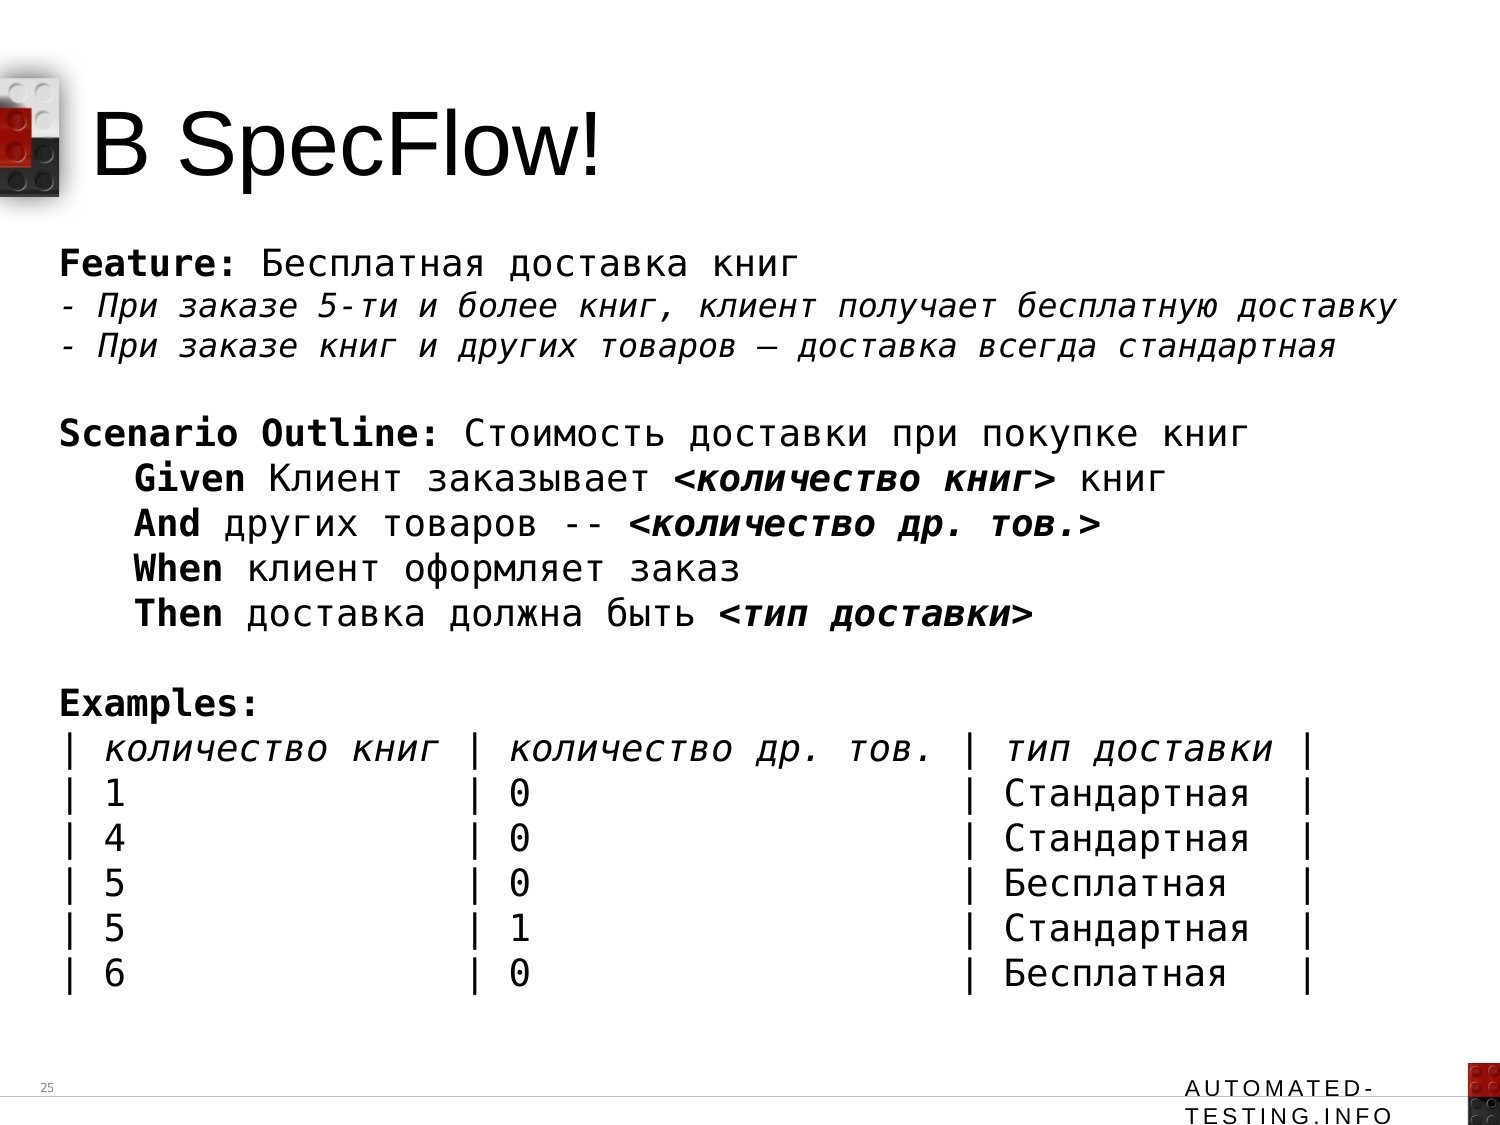

# В SpecFlow!
Feature: Бесплатная доставка книг
- При заказе 5-ти и более книг, клиент получает бесплатную доставку
- При заказе книг и других товаров – доставка всегда стандартная

Scenario Outline: Стоимость доставки при покупке книг
Given Клиент заказывает <количество книг> книг
And других товаров -- <количество др. тов.>
When клиент оформляет заказ
Then доставка должна быть <тип доставки>

Examples:
| количество книг | количество др. тов. | тип доставки |
| 1               | 0                   | Стандартная  |
| 4               | 0                   | Стандартная  |
| 5               | 0                   | Бесплатная   |
| 5               | 1                   | Стандартная  |
| 6               | 0                   | Бесплатная   |

25